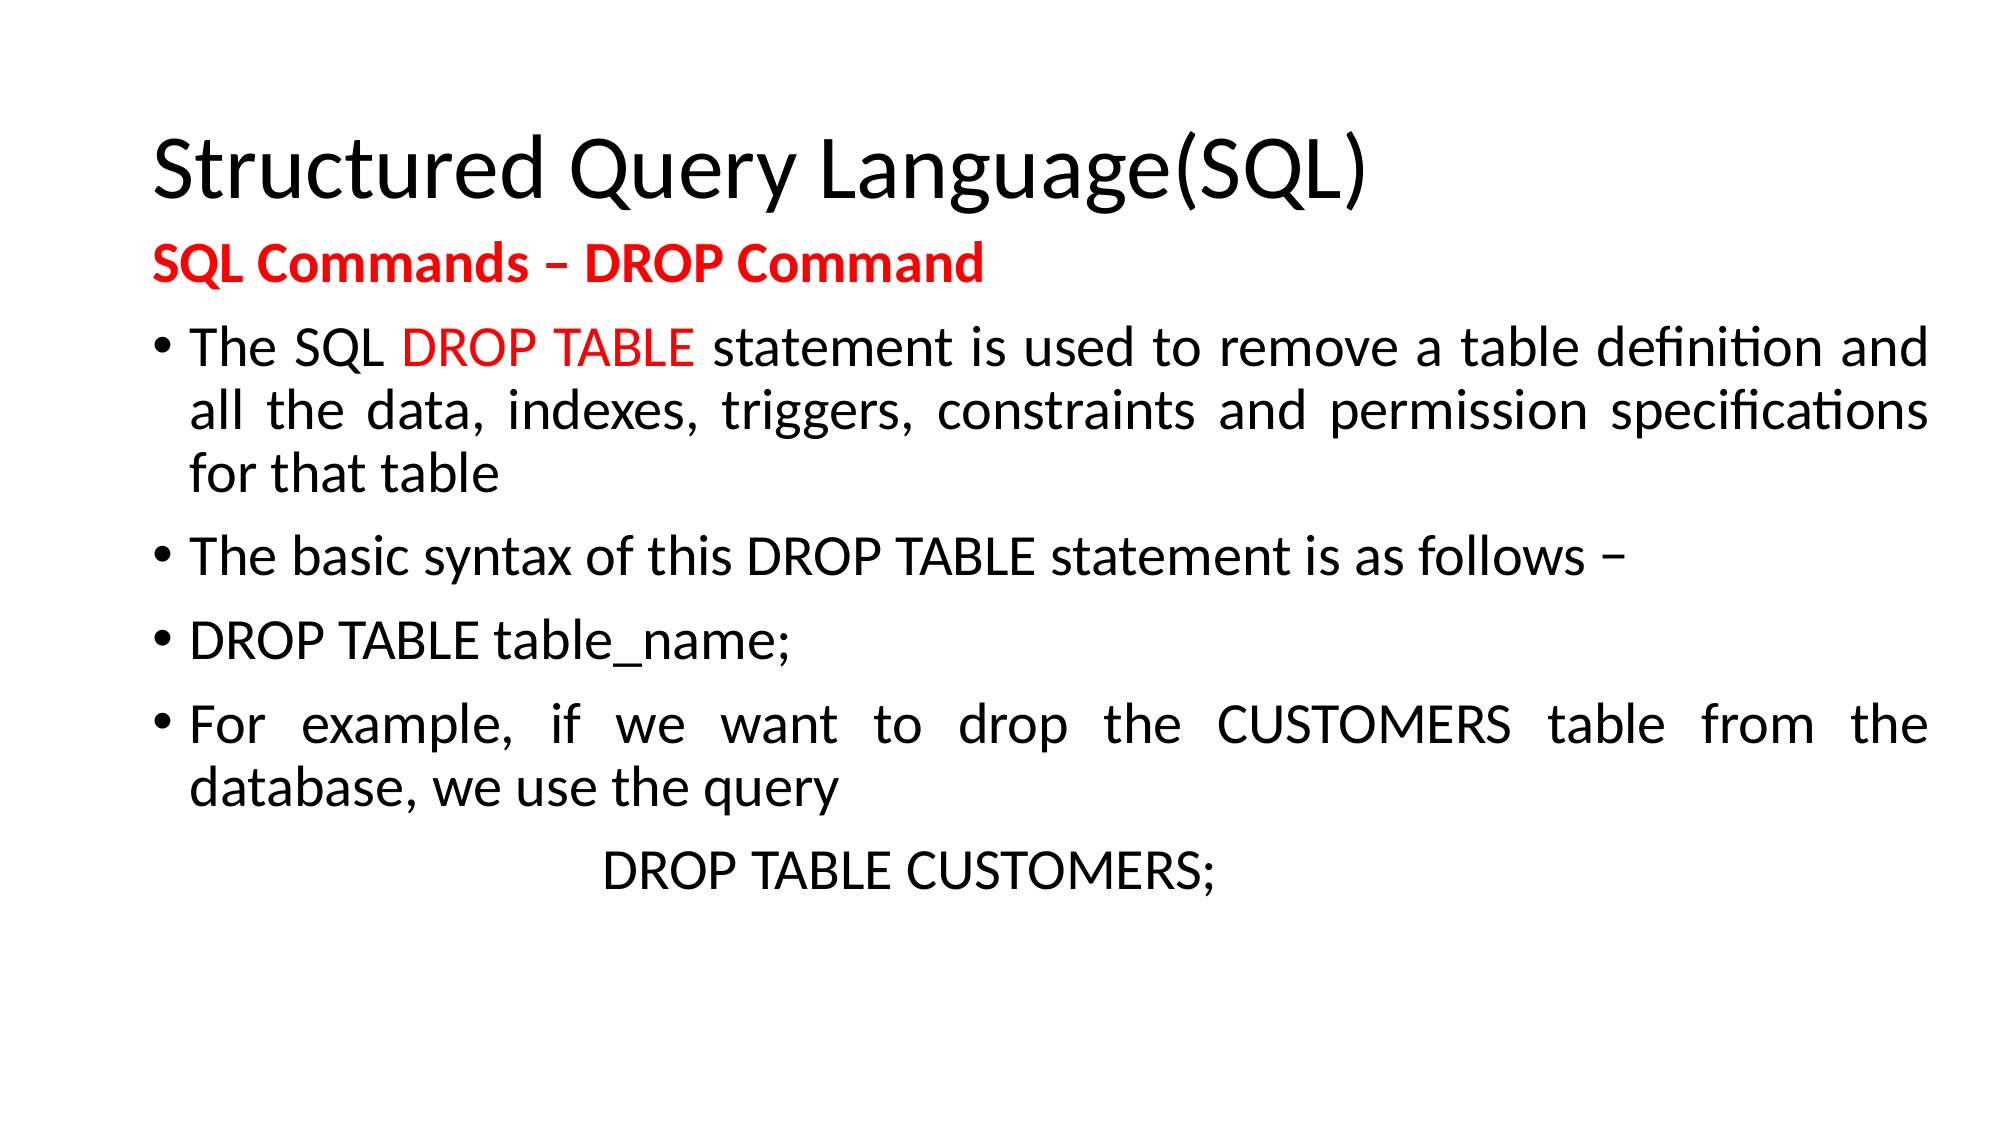

# Structured Query Language(SQL)
SQL Commands – DROP Command
The SQL DROP TABLE statement is used to remove a table definition and all the data, indexes, triggers, constraints and permission specifications for that table
The basic syntax of this DROP TABLE statement is as follows −
DROP TABLE table_name;
For example, if we want to drop the CUSTOMERS table from the database, we use the query
			DROP TABLE CUSTOMERS;